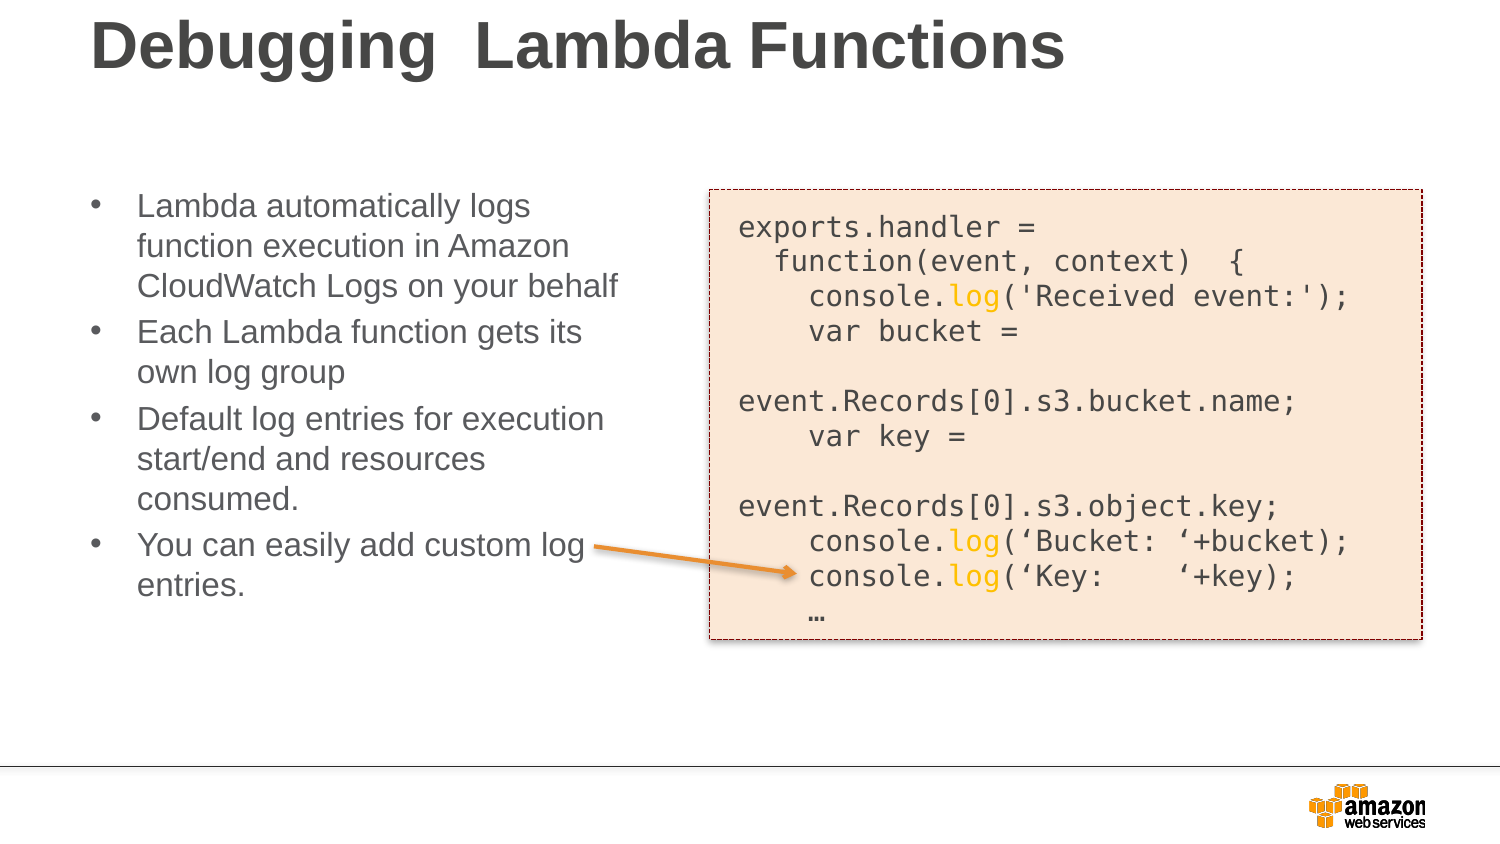

# Debugging  Lambda Functions
Lambda automatically logs function execution in Amazon CloudWatch Logs on your behalf
Each Lambda function gets its own log group
Default log entries for execution start/end and resources consumed.
You can easily add custom log entries.

exports.handler =
  function(event, context)  {
    console.log('Received event:');
    var bucket =
      event.Records[0].s3.bucket.name;
    var key =
      event.Records[0].s3.object.key;
    console.log(‘Bucket: ‘+bucket);
    console.log(‘Key:    ‘+key);
    …